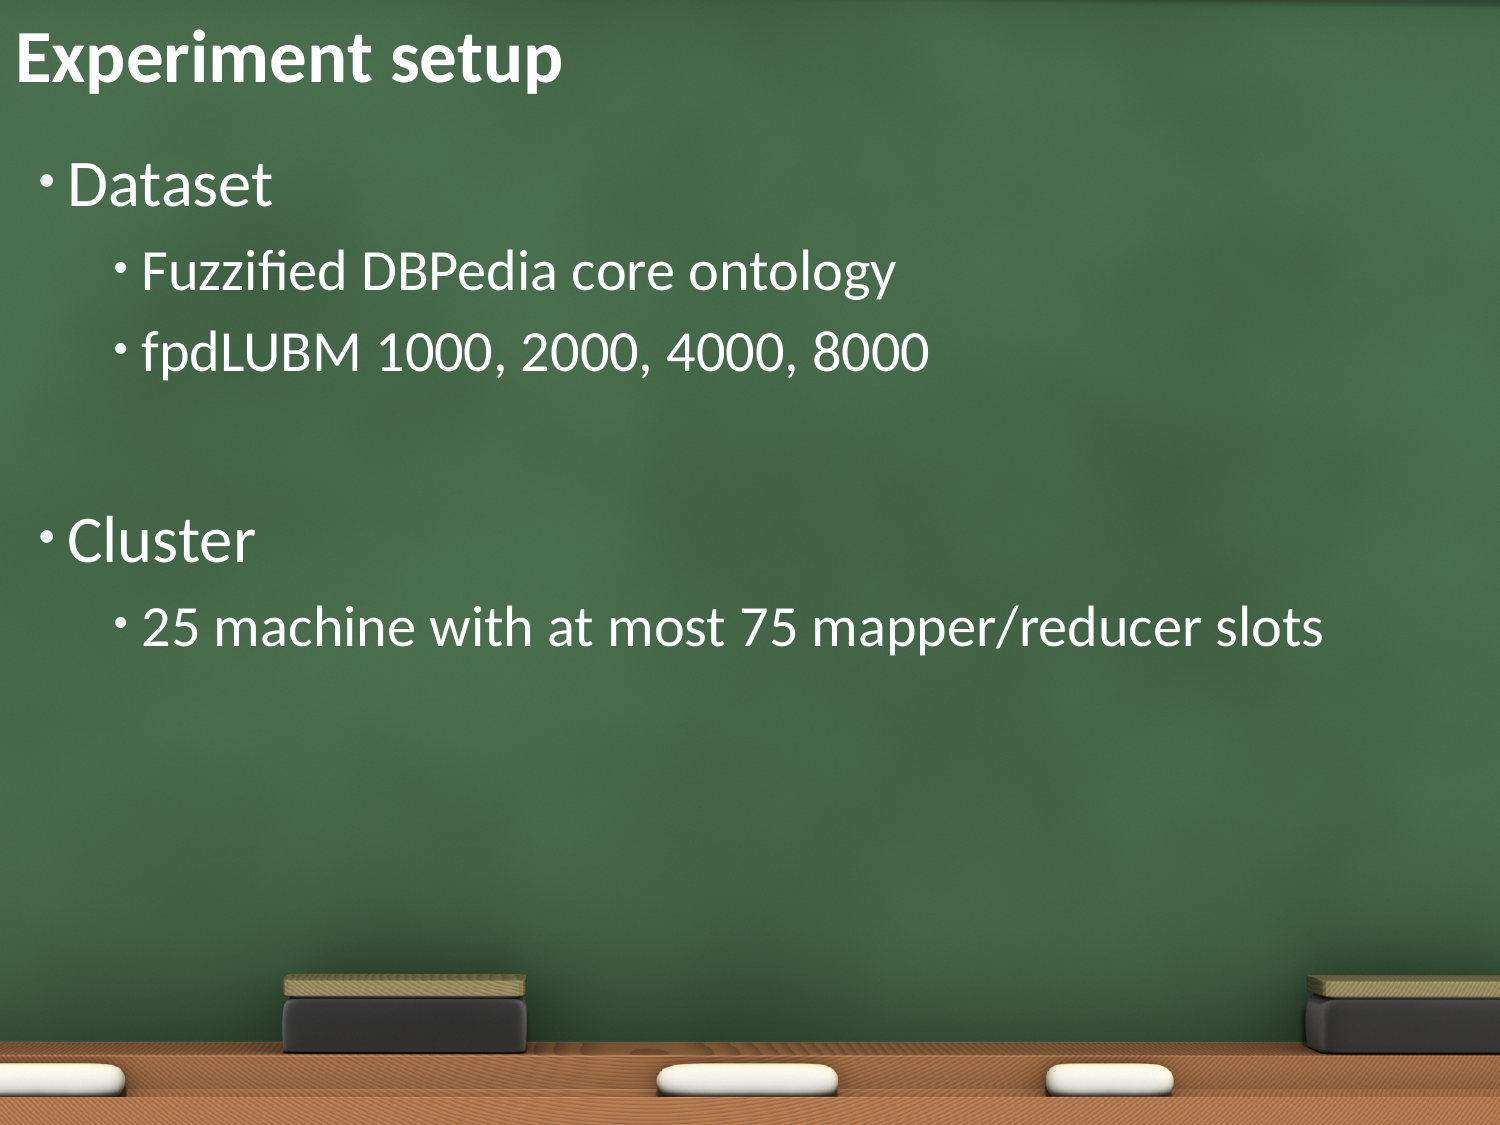

# Experiment setup
Dataset
Fuzzified DBPedia core ontology
fpdLUBM 1000, 2000, 4000, 8000

Cluster
25 machine with at most 75 mapper/reducer slots